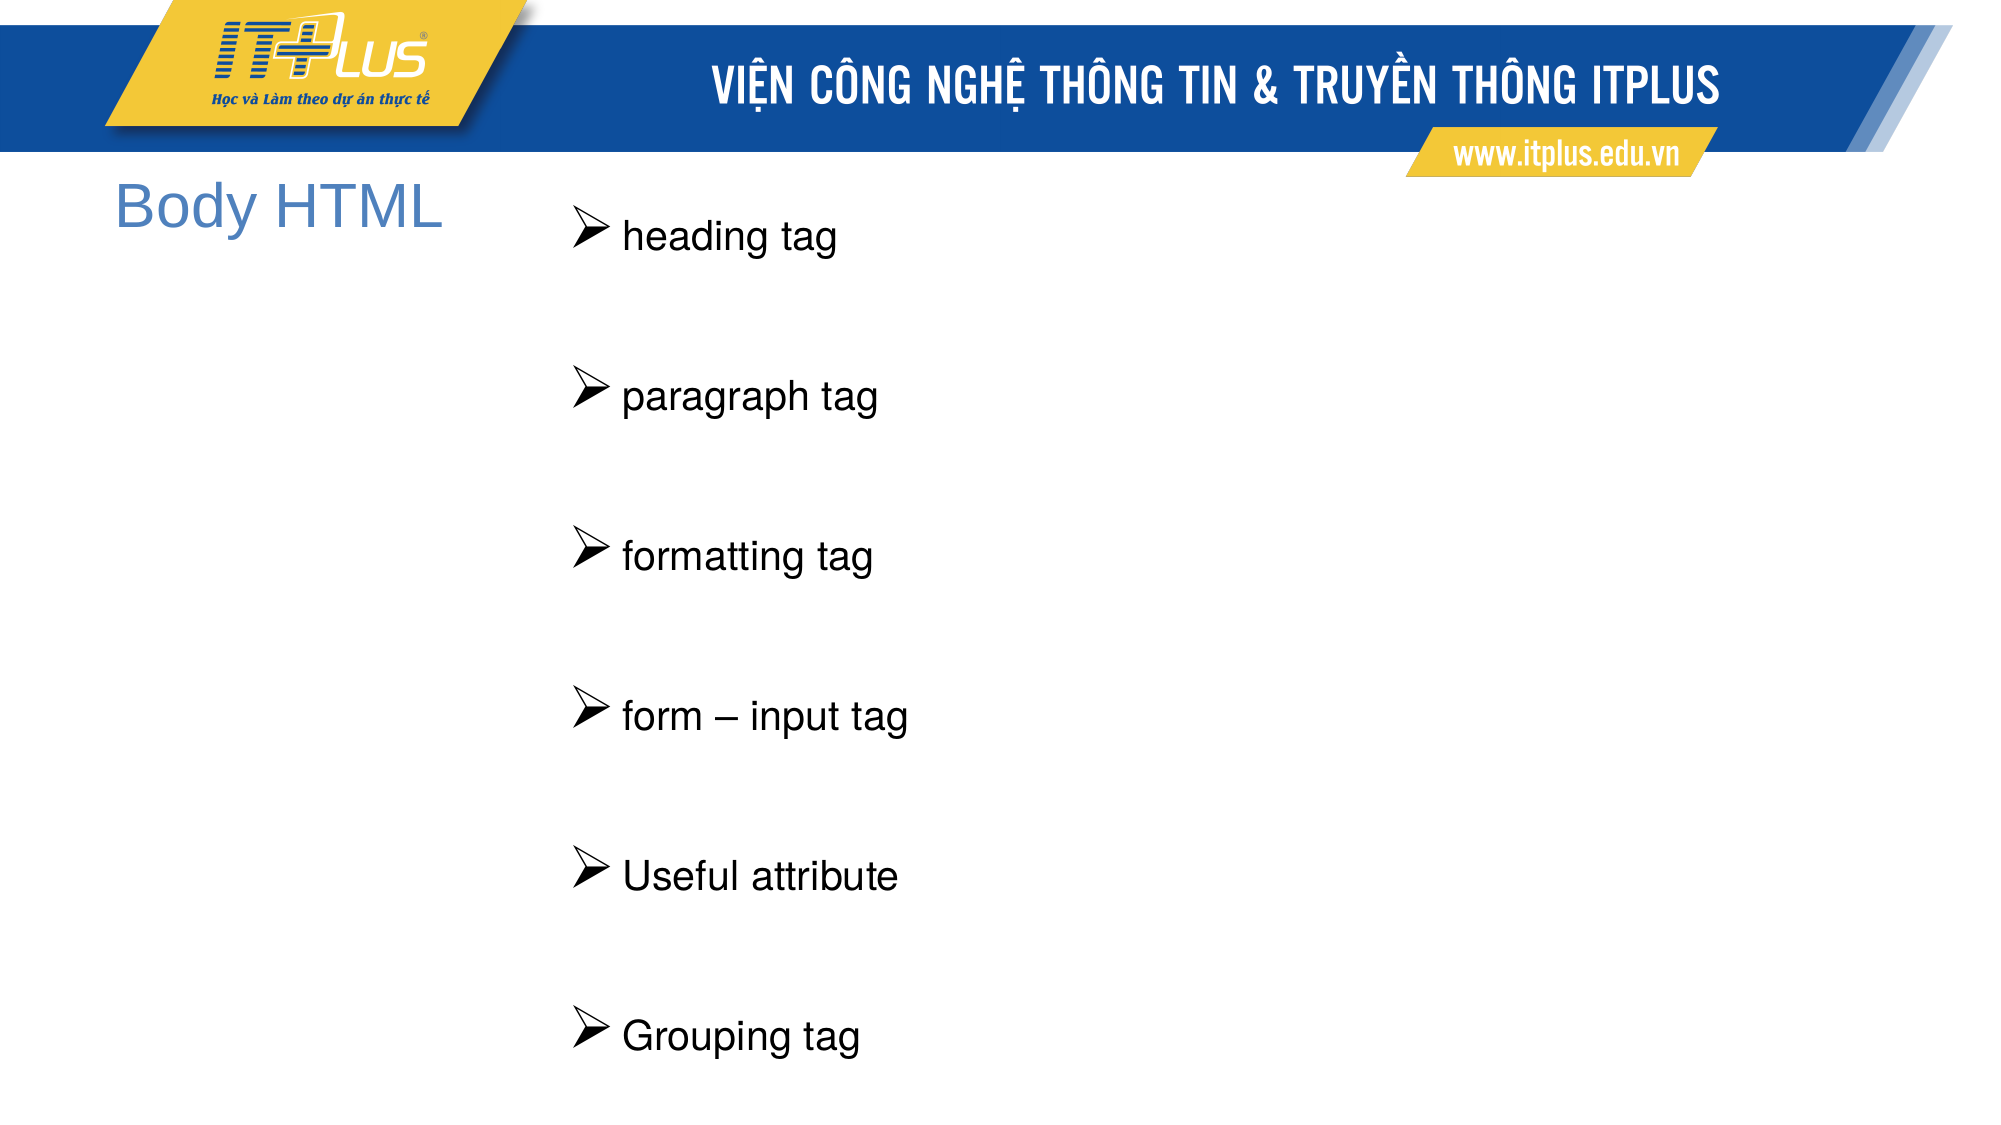

Body HTML
 heading tag
 paragraph tag
 formatting tag
 form – input tag
 Useful attribute
 Grouping tag